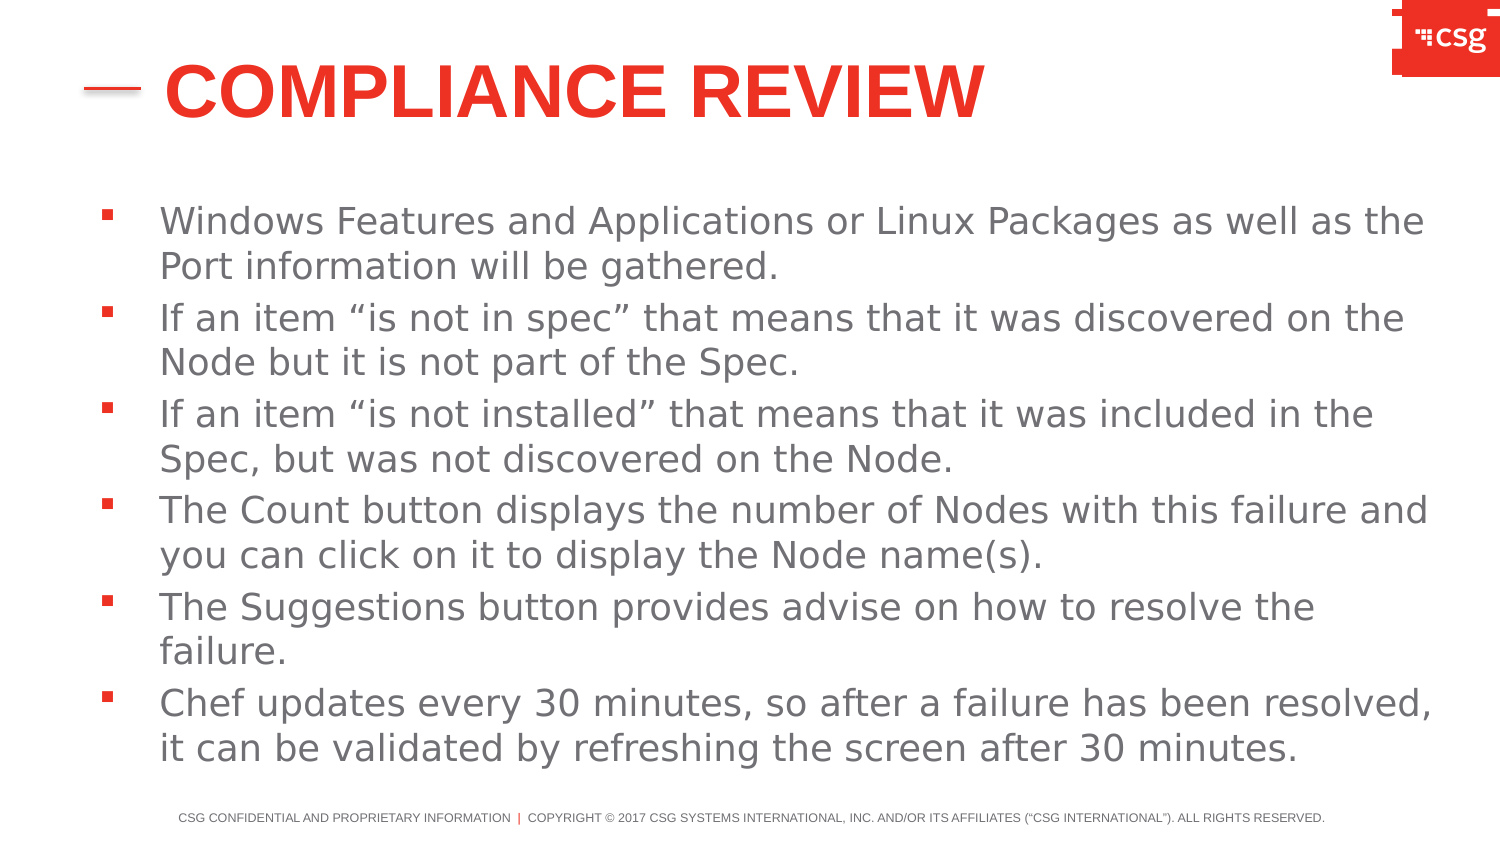

Compliance Review
Windows Features and Applications or Linux Packages as well as the Port information will be gathered.
If an item “is not in spec” that means that it was discovered on the Node but it is not part of the Spec.
If an item “is not installed” that means that it was included in the Spec, but was not discovered on the Node.
The Count button displays the number of Nodes with this failure and you can click on it to display the Node name(s).
The Suggestions button provides advise on how to resolve the failure.
Chef updates every 30 minutes, so after a failure has been resolved, it can be validated by refreshing the screen after 30 minutes.